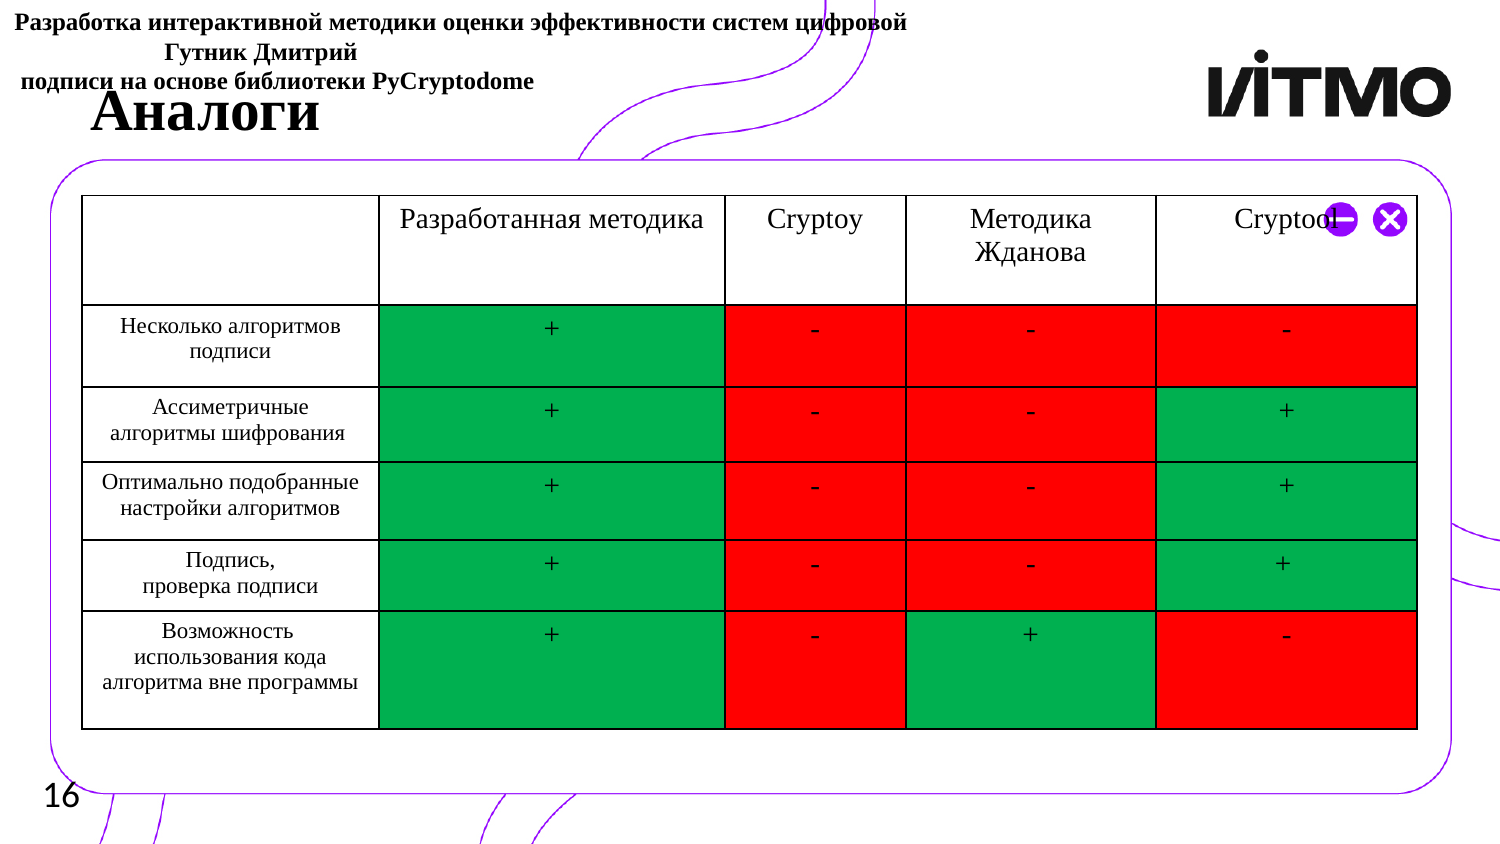

Разработка интерактивной методики оценки эффективности систем цифровой						Гутник Дмитрий
 подписи на основе библиотеки PyCryptodome
# Аналоги
|  | Разработанная методика | Cryptoy | Методика Жданова | Cryptool |
| --- | --- | --- | --- | --- |
| Несколько алгоритмов подписи | + | - | - | - |
| Ассиметричные алгоритмы шифрования | + | - | - | + |
| Оптимально подобранные настройки алгоритмов | + | - | - | + |
| Подпись, проверка подписи | + | - | - | + |
| Возможность использования кода алгоритма вне программы | + | - | + | - |
16